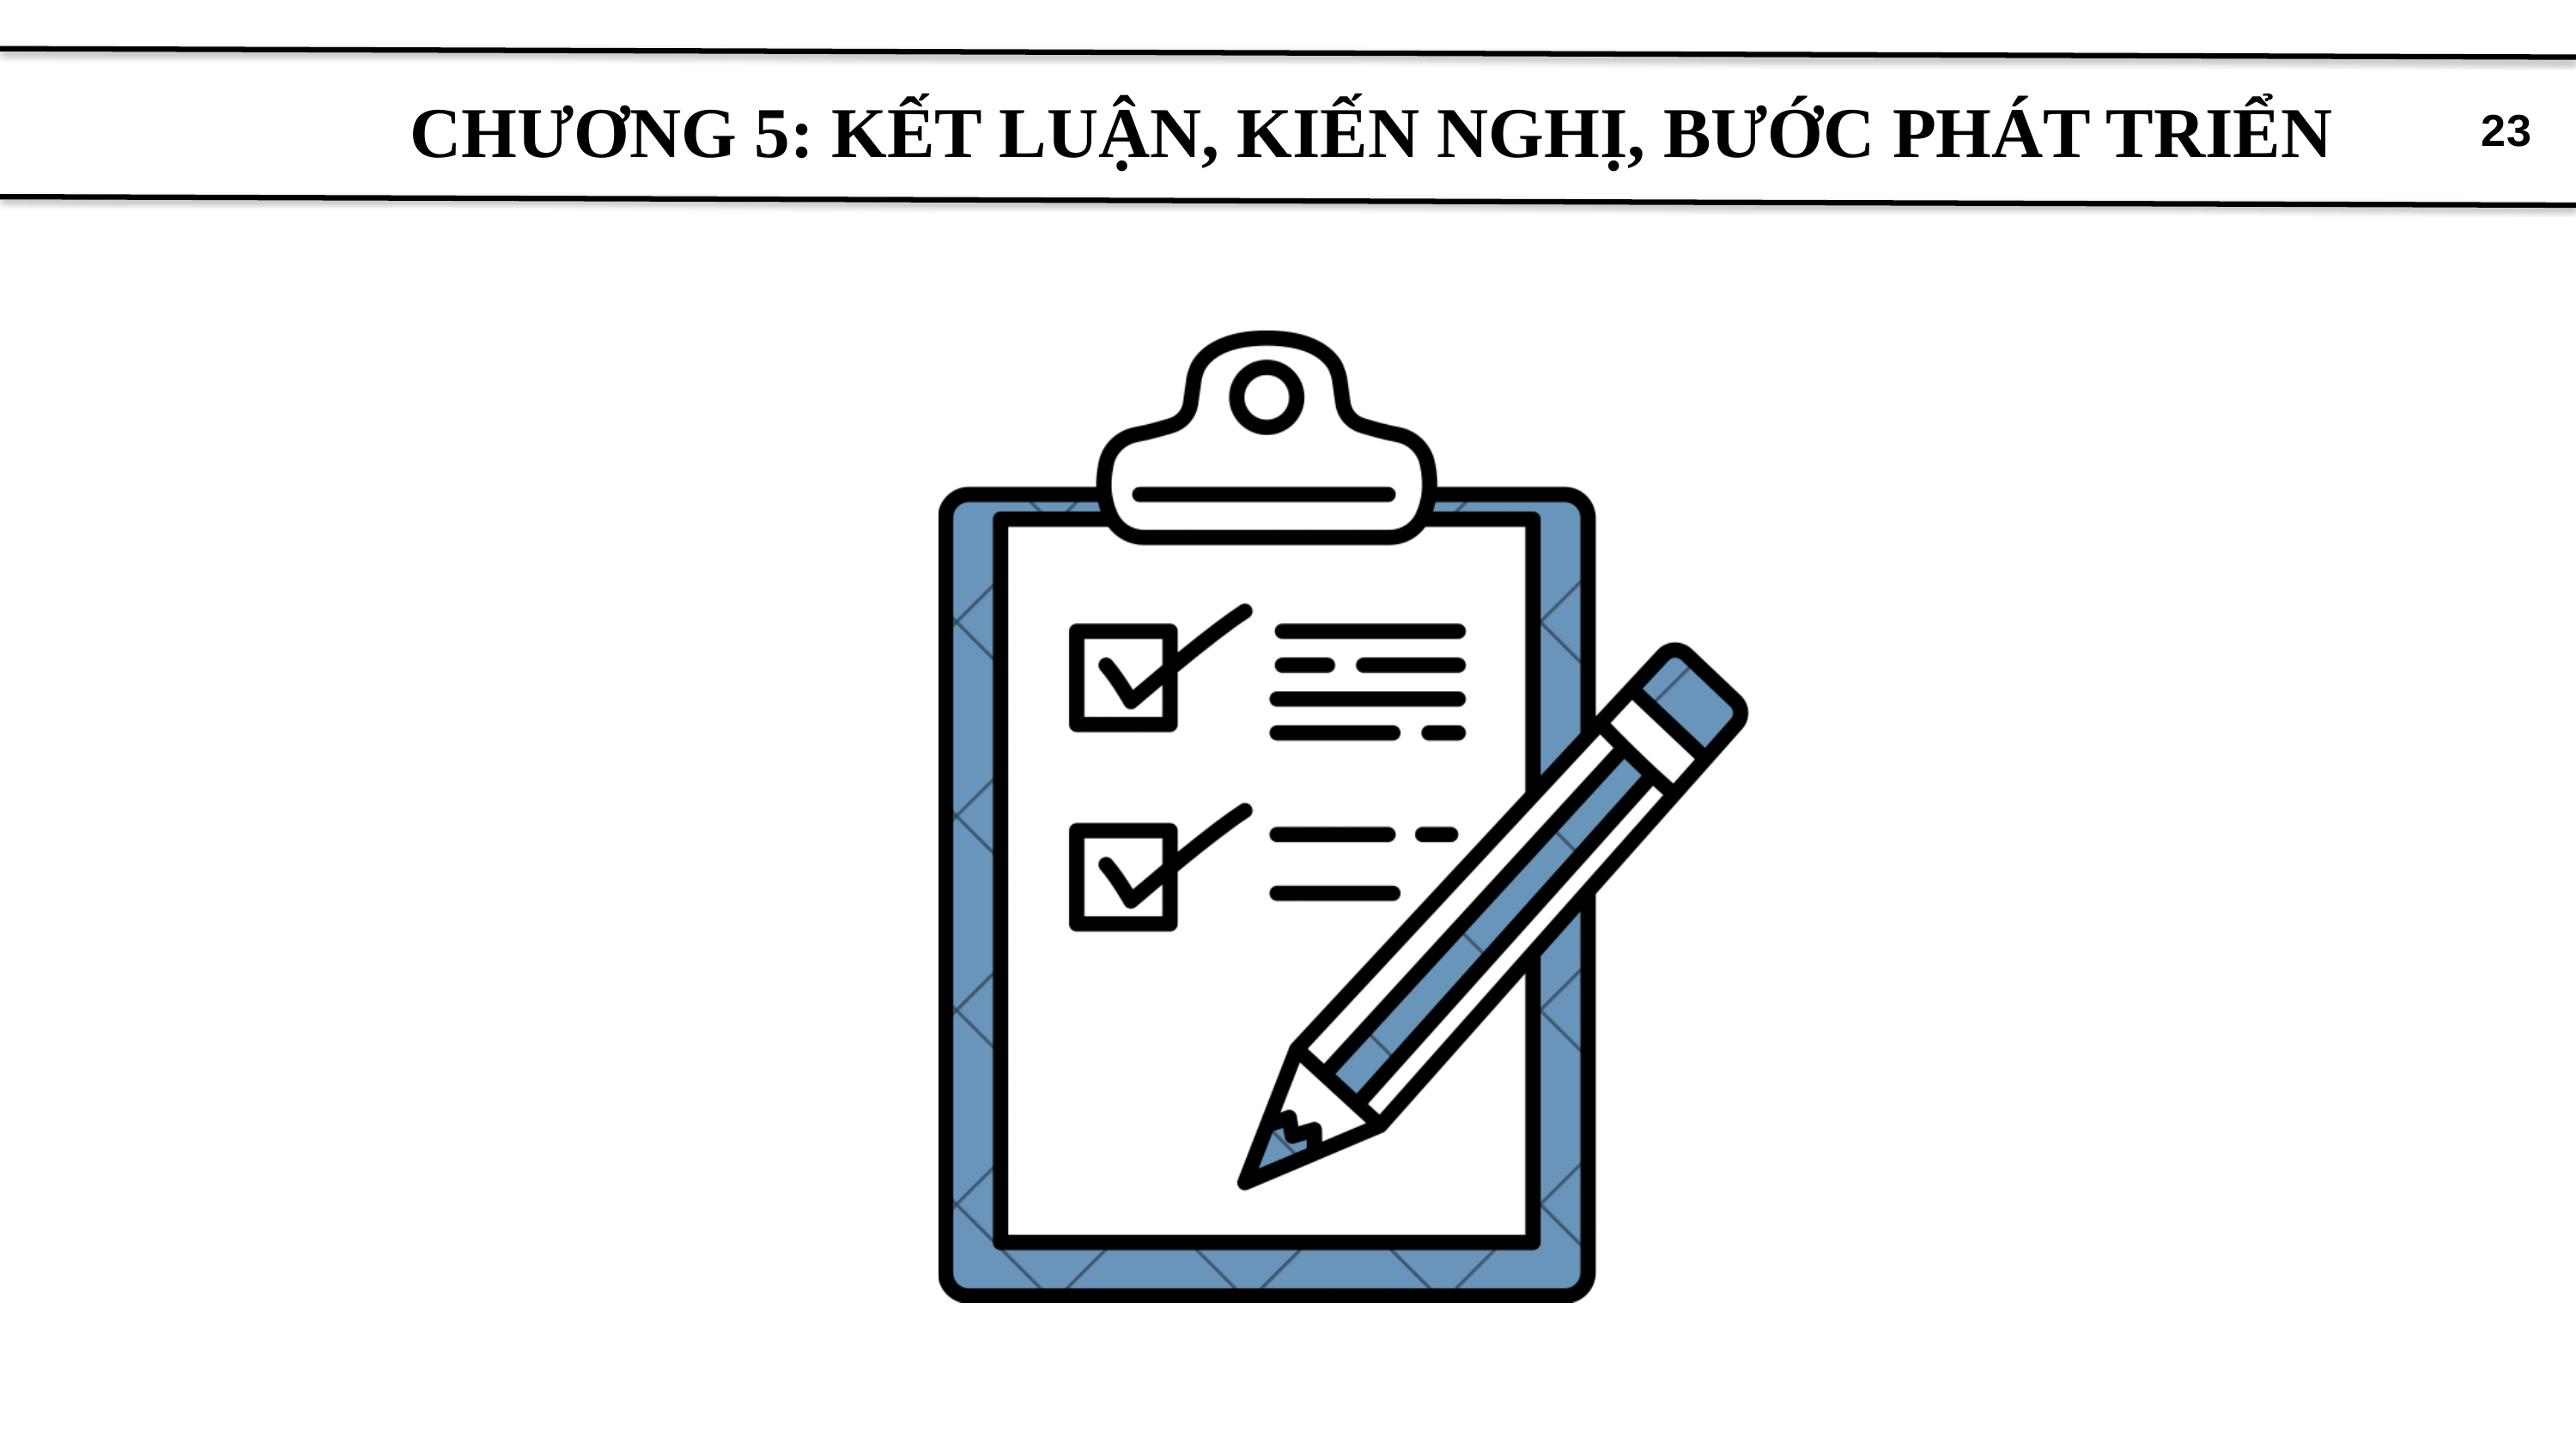

# CHƯƠNG 5: KẾT LUẬN, KIẾN NGHỊ, BƯỚC PHÁT TRIỂN
23